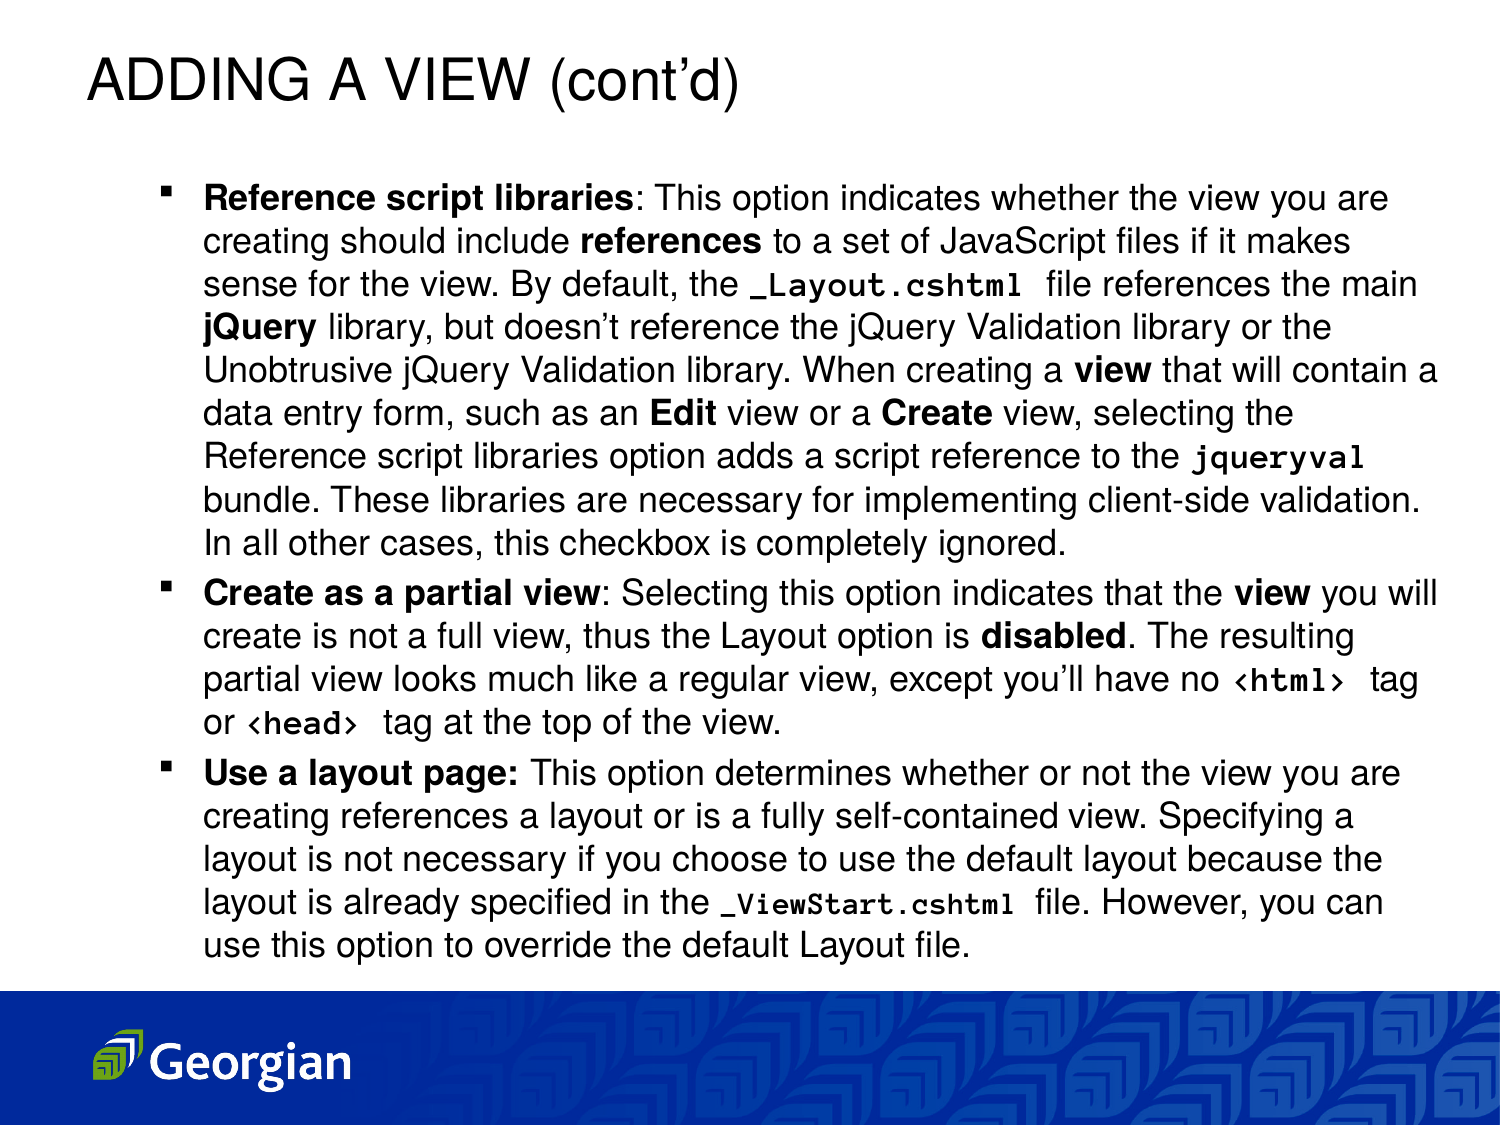

ADDING A VIEW (cont’d)
Reference script libraries: This option indicates whether the view you are creating should include references to a set of JavaScript files if it makes sense for the view. By default, the _Layout.cshtml file references the main jQuery library, but doesn’t reference the jQuery Validation library or the Unobtrusive jQuery Validation library. When creating a view that will contain a data entry form, such as an Edit view or a Create view, selecting the Reference script libraries option adds a script reference to the jqueryval bundle. These libraries are necessary for implementing client-side validation. In all other cases, this checkbox is completely ignored.
Create as a partial view: Selecting this option indicates that the view you will create is not a full view, thus the Layout option is disabled. The resulting partial view looks much like a regular view, except you’ll have no <html> tag or <head> tag at the top of the view.
Use a layout page: This option determines whether or not the view you are creating references a layout or is a fully self-contained view. Specifying a layout is not necessary if you choose to use the default layout because the layout is already specified in the _ViewStart.cshtml file. However, you can use this option to override the default Layout file.